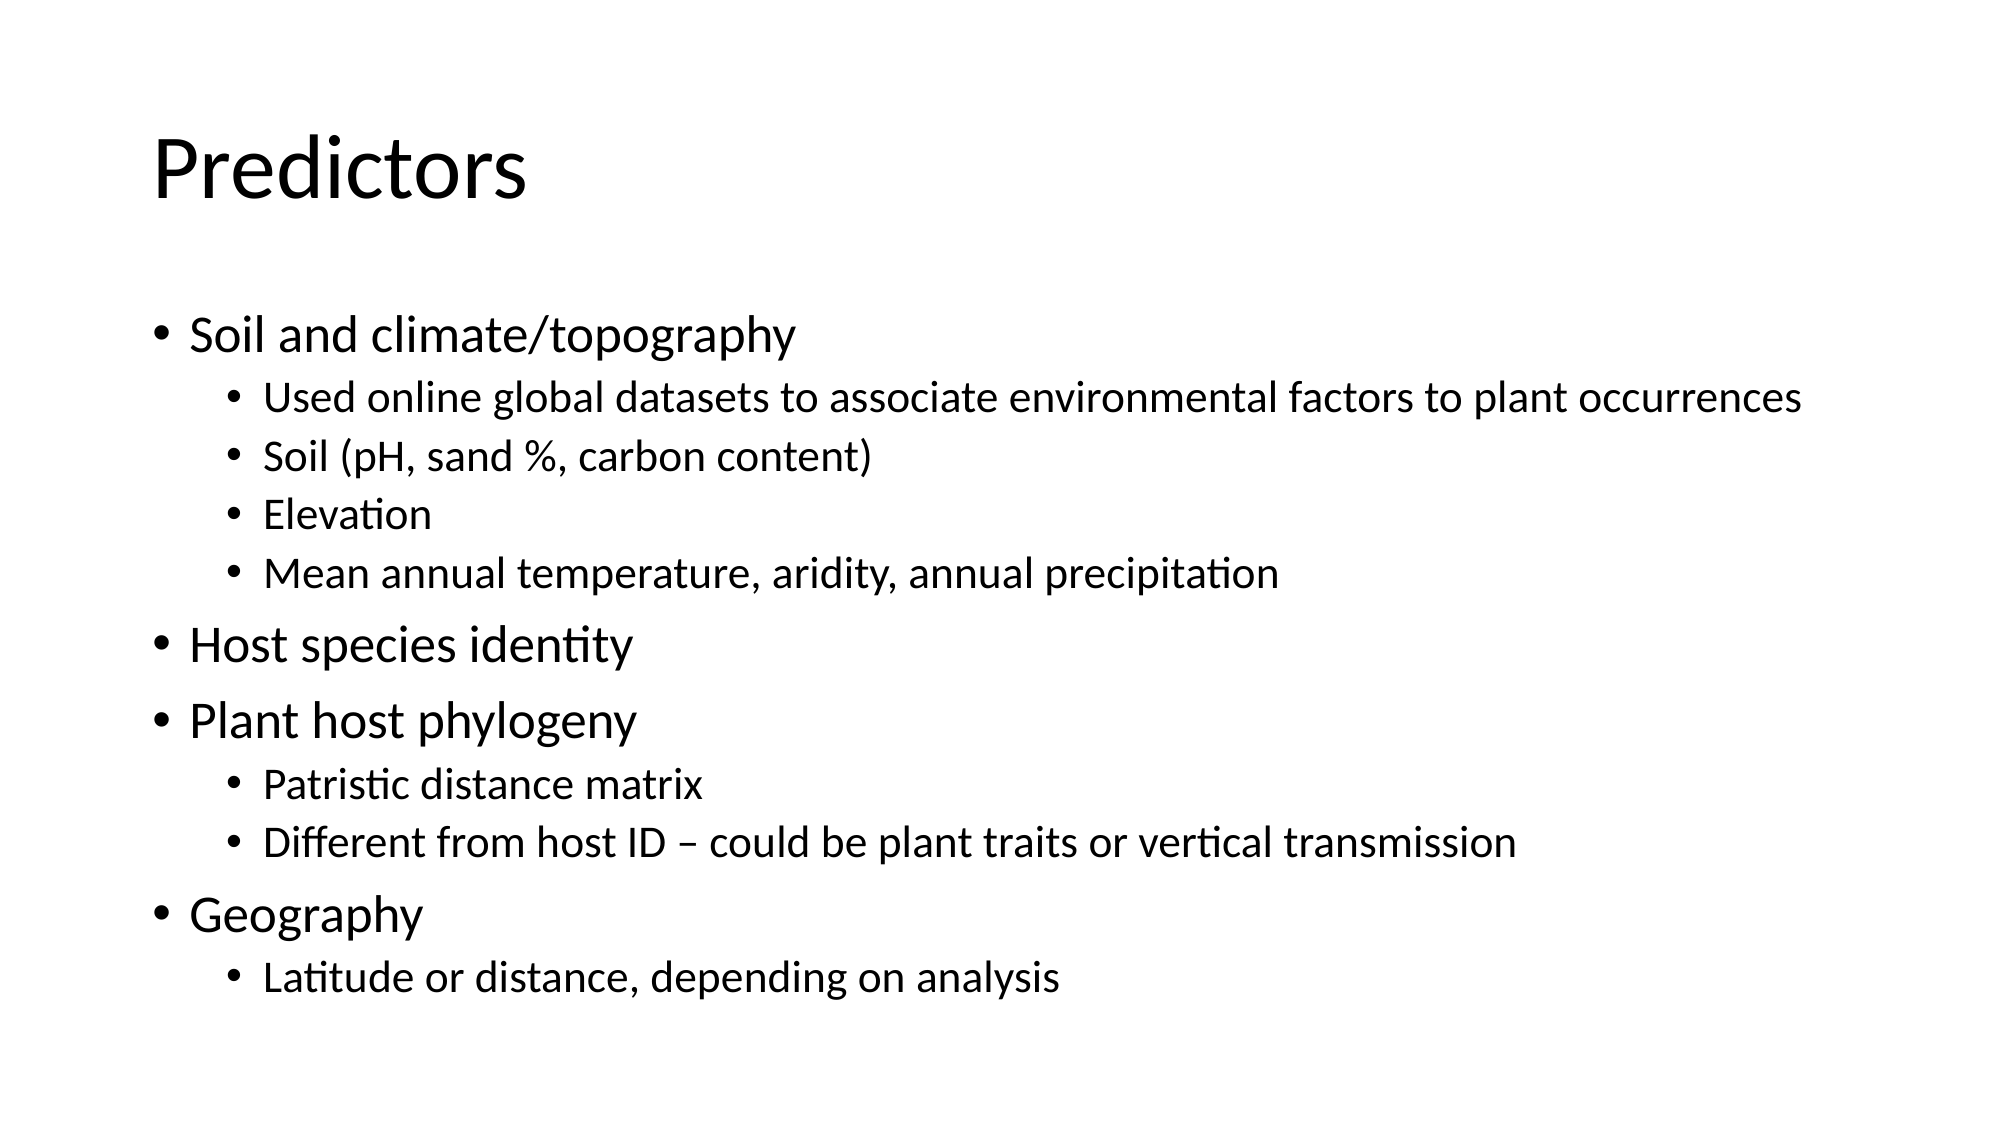

# Predictors
Soil and climate/topography
Used online global datasets to associate environmental factors to plant occurrences
Soil (pH, sand %, carbon content)
Elevation
Mean annual temperature, aridity, annual precipitation
Host species identity
Plant host phylogeny
Patristic distance matrix
Different from host ID – could be plant traits or vertical transmission
Geography
Latitude or distance, depending on analysis